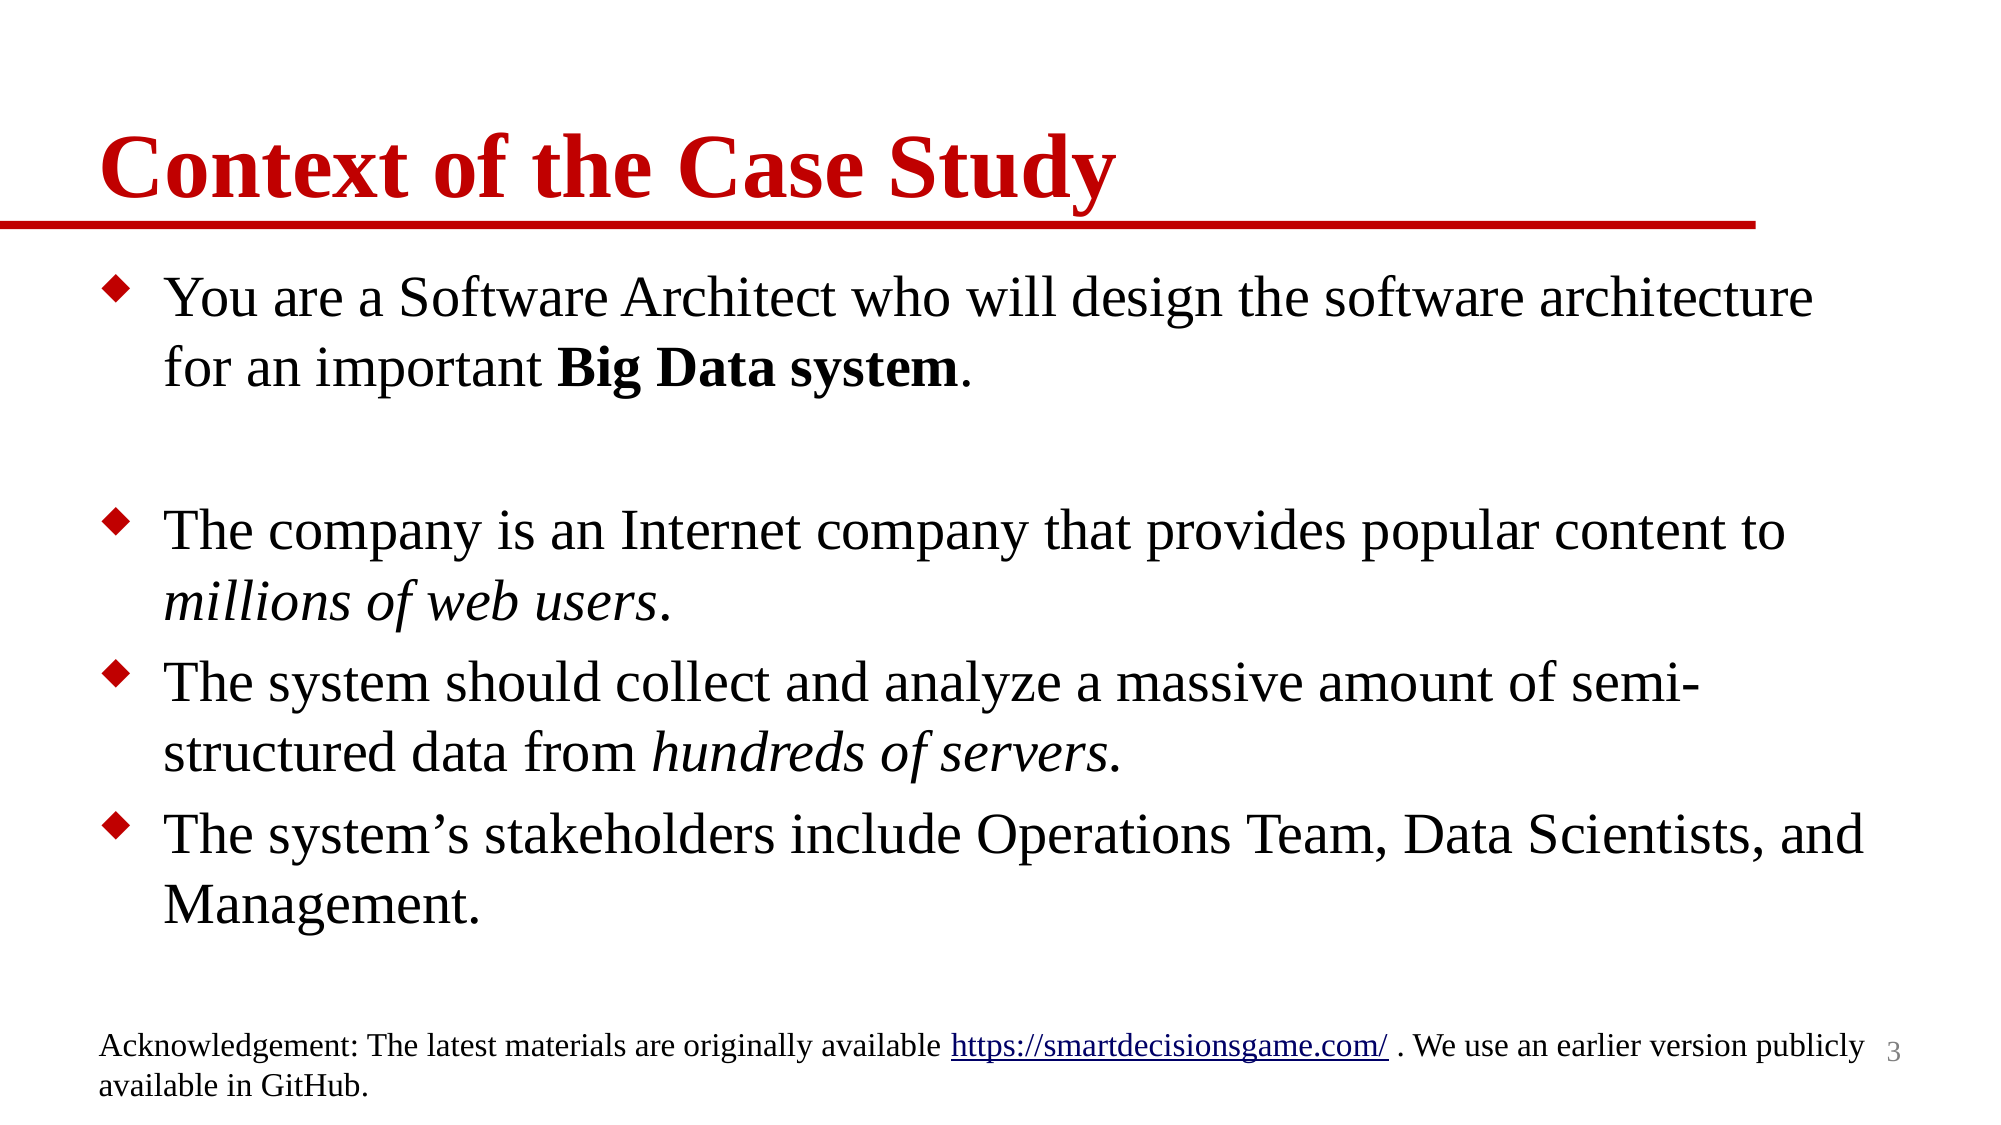

# Context of the Case Study
You are a Software Architect who will design the software architecture for an important Big Data system.

The company is an Internet company that provides popular content to millions of web users.
The system should collect and analyze a massive amount of semi-structured data from hundreds of servers.
The system’s stakeholders include Operations Team, Data Scientists, and Management.

Acknowledgement: The latest materials are originally available https://smartdecisionsgame.com/ . We use an earlier version publicly available in GitHub.
3